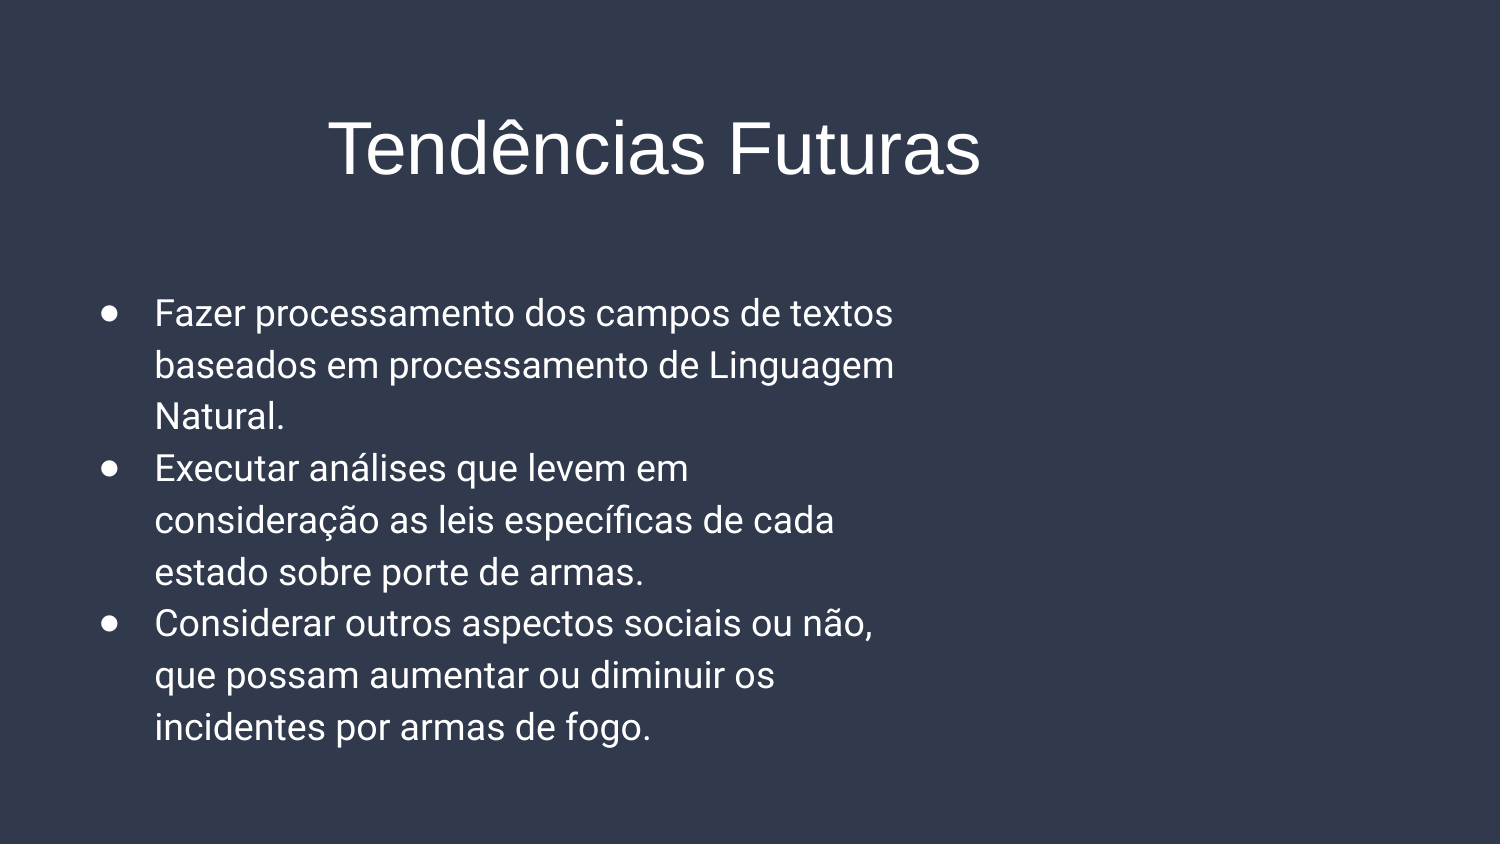

# Tendências Futuras
Fazer processamento dos campos de textos baseados em processamento de Linguagem Natural.
Executar análises que levem em consideração as leis específicas de cada estado sobre porte de armas.
Considerar outros aspectos sociais ou não, que possam aumentar ou diminuir os incidentes por armas de fogo.